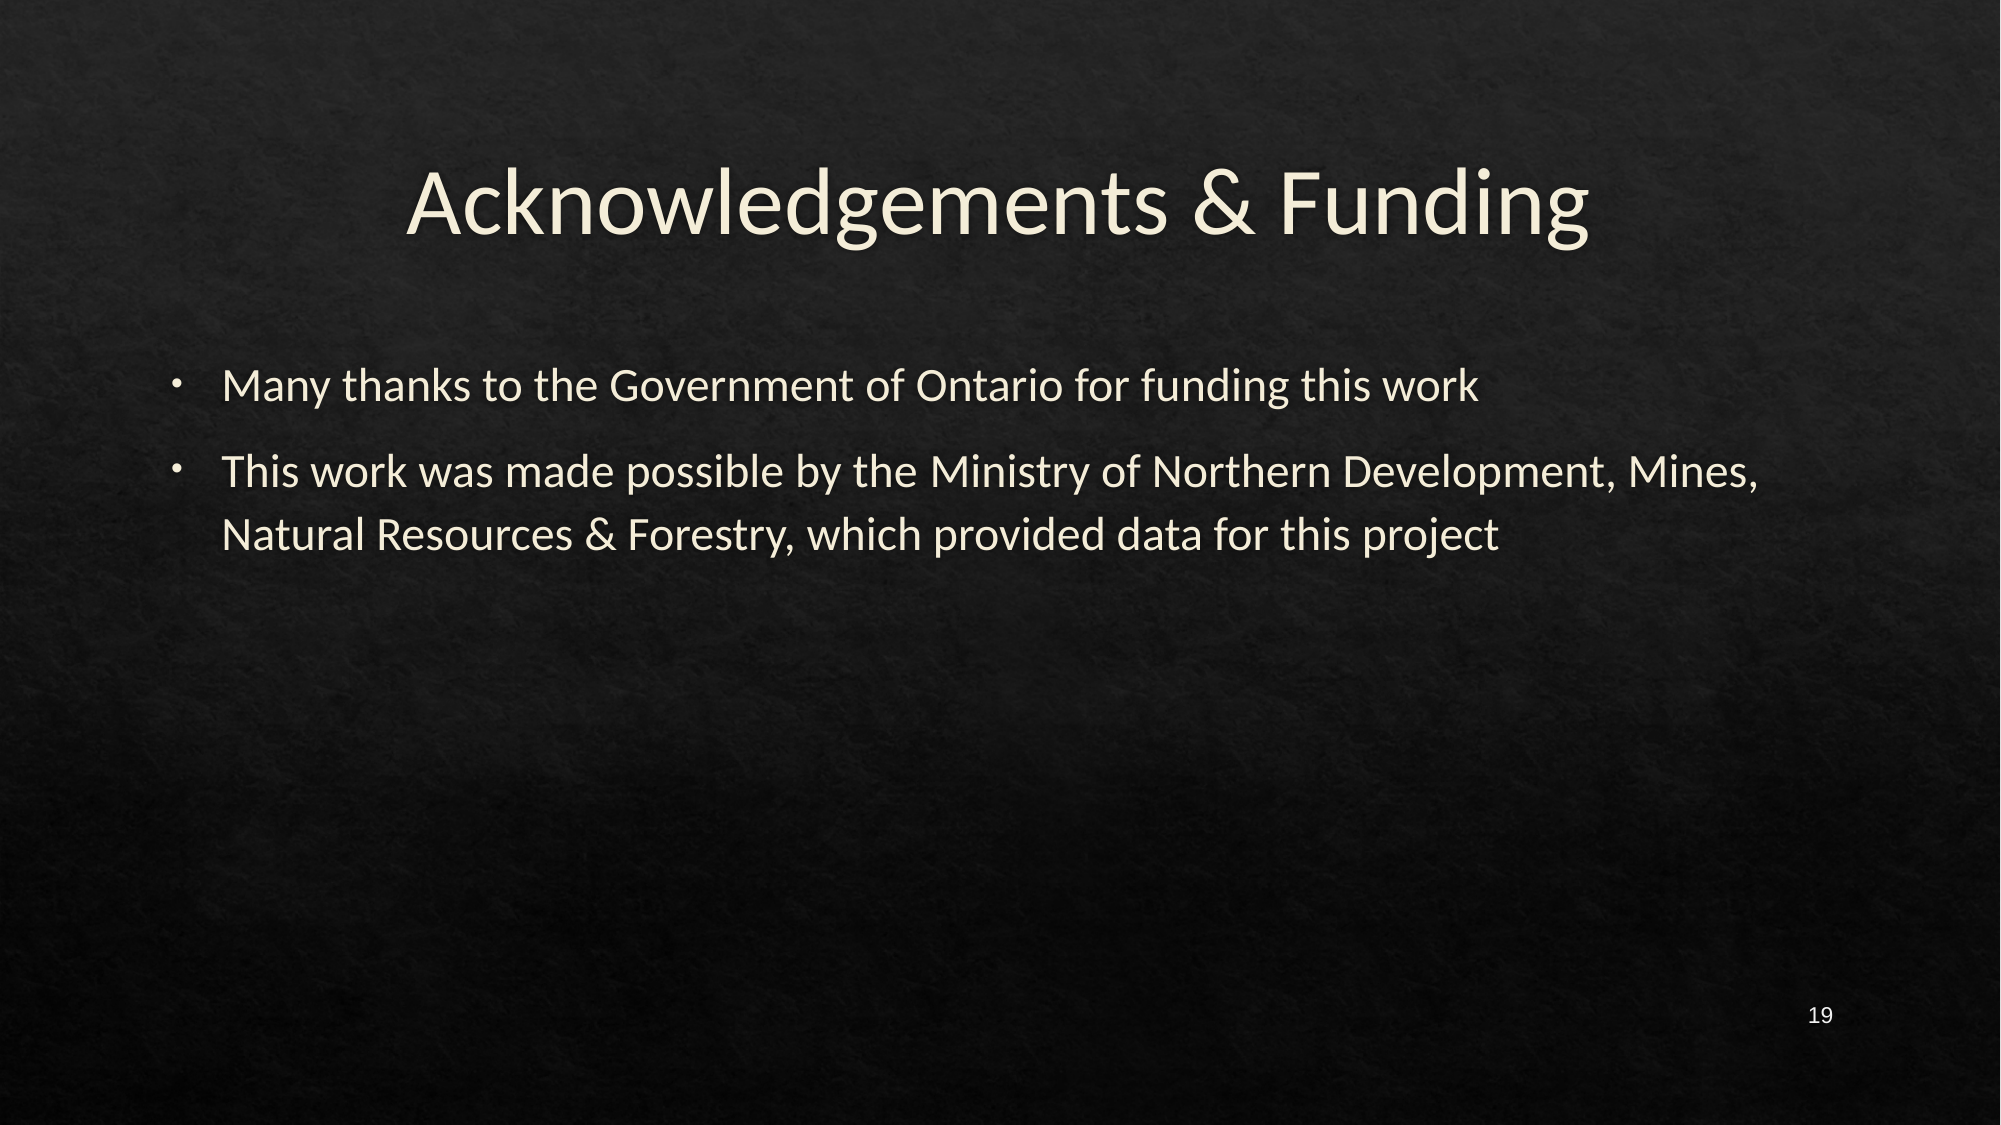

# Acknowledgements & Funding
Many thanks to the Government of Ontario for funding this work
This work was made possible by the Ministry of Northern Development, Mines, Natural Resources & Forestry, which provided data for this project
19